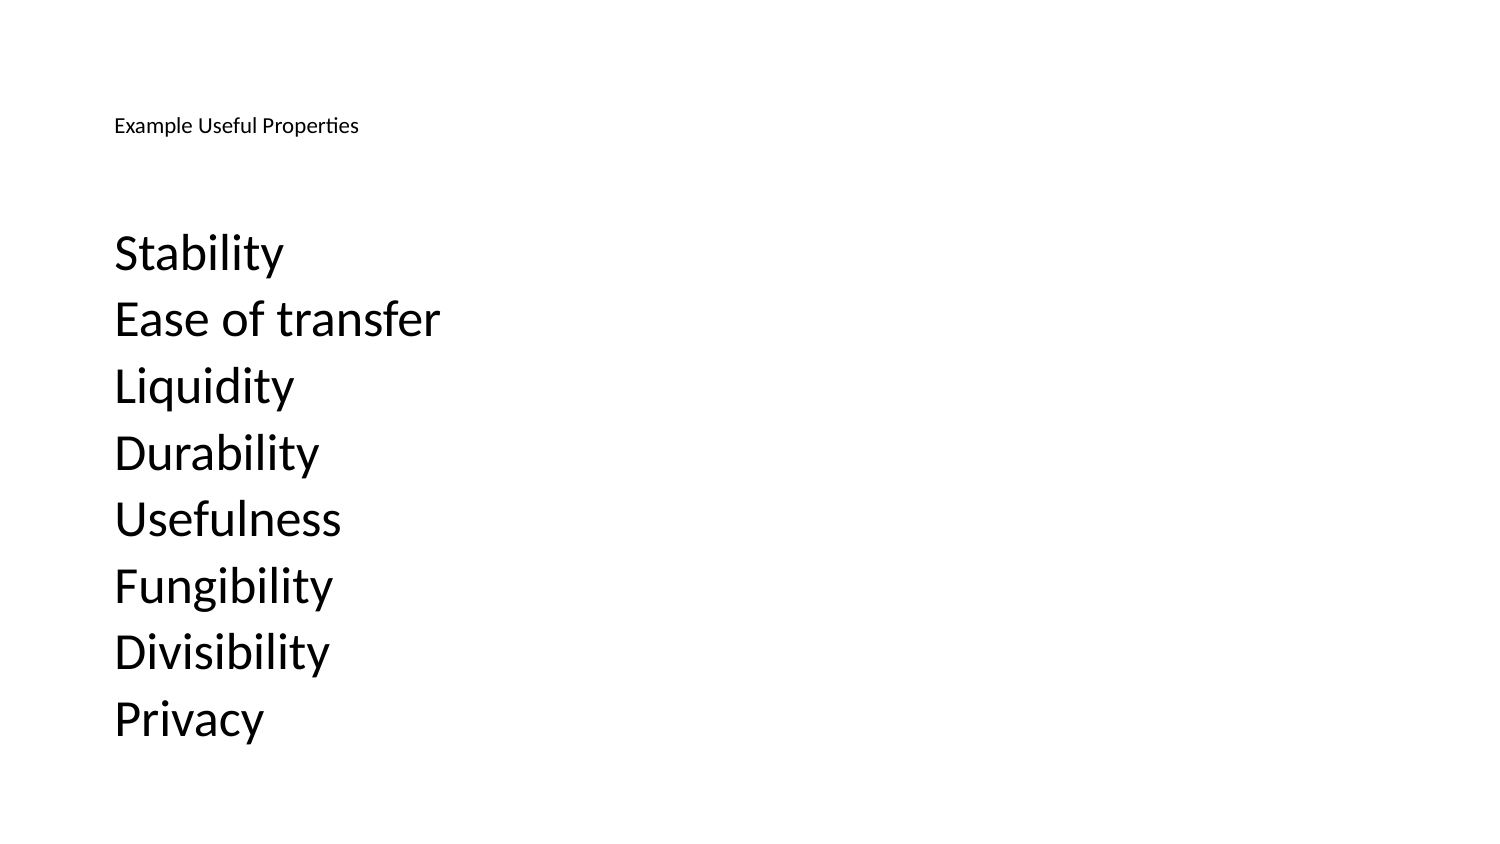

# Example Useful Properties
Stability
Ease of transfer
Liquidity
Durability
Usefulness
Fungibility
Divisibility
Privacy